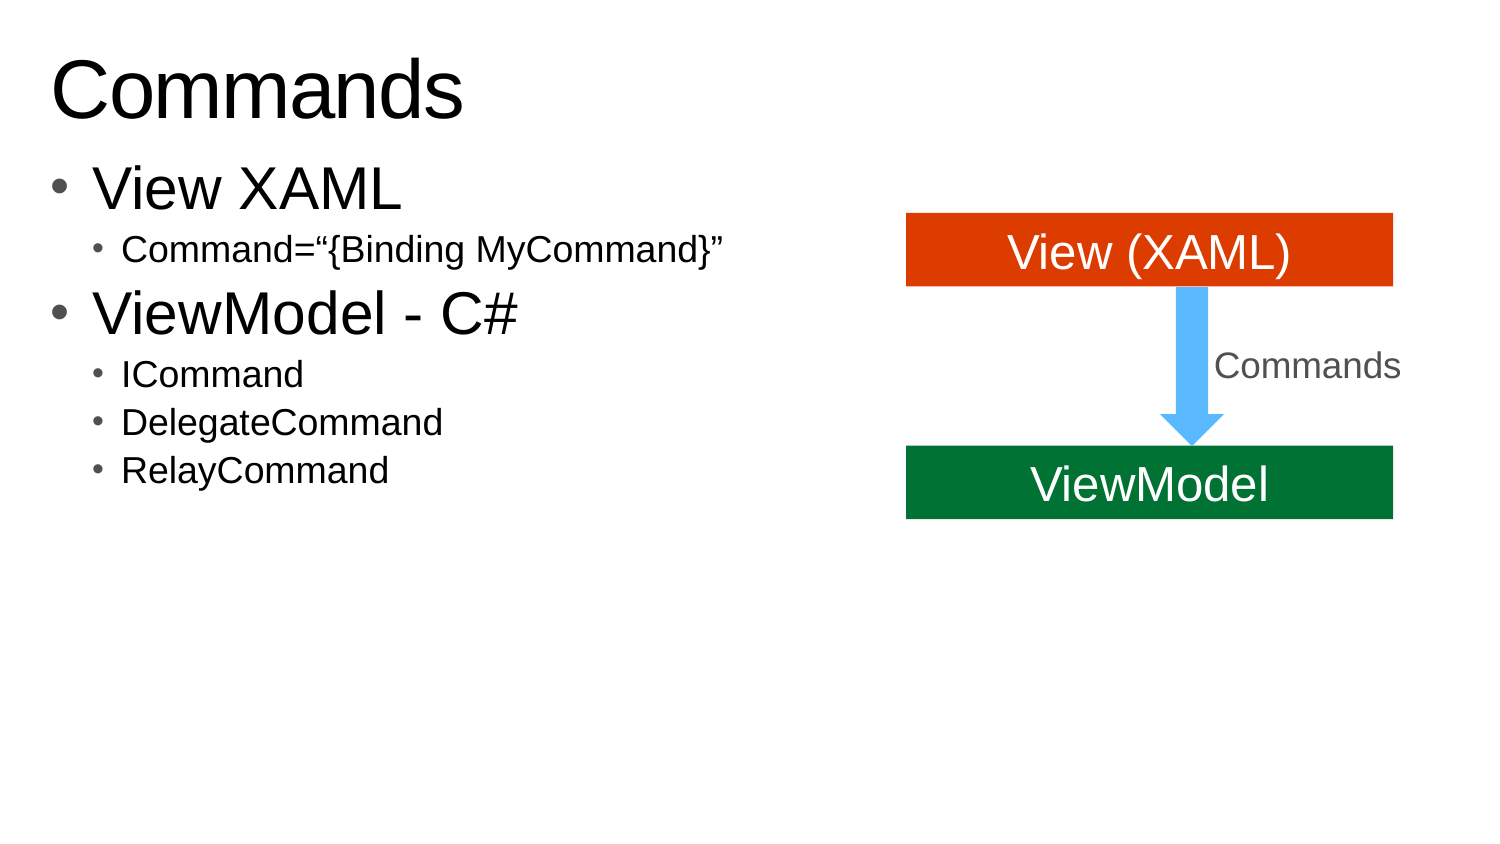

# Commands
View XAML
Command=“{Binding MyCommand}”
ViewModel - C#
ICommand
DelegateCommand
RelayCommand
View (XAML)

Commands
ViewModel